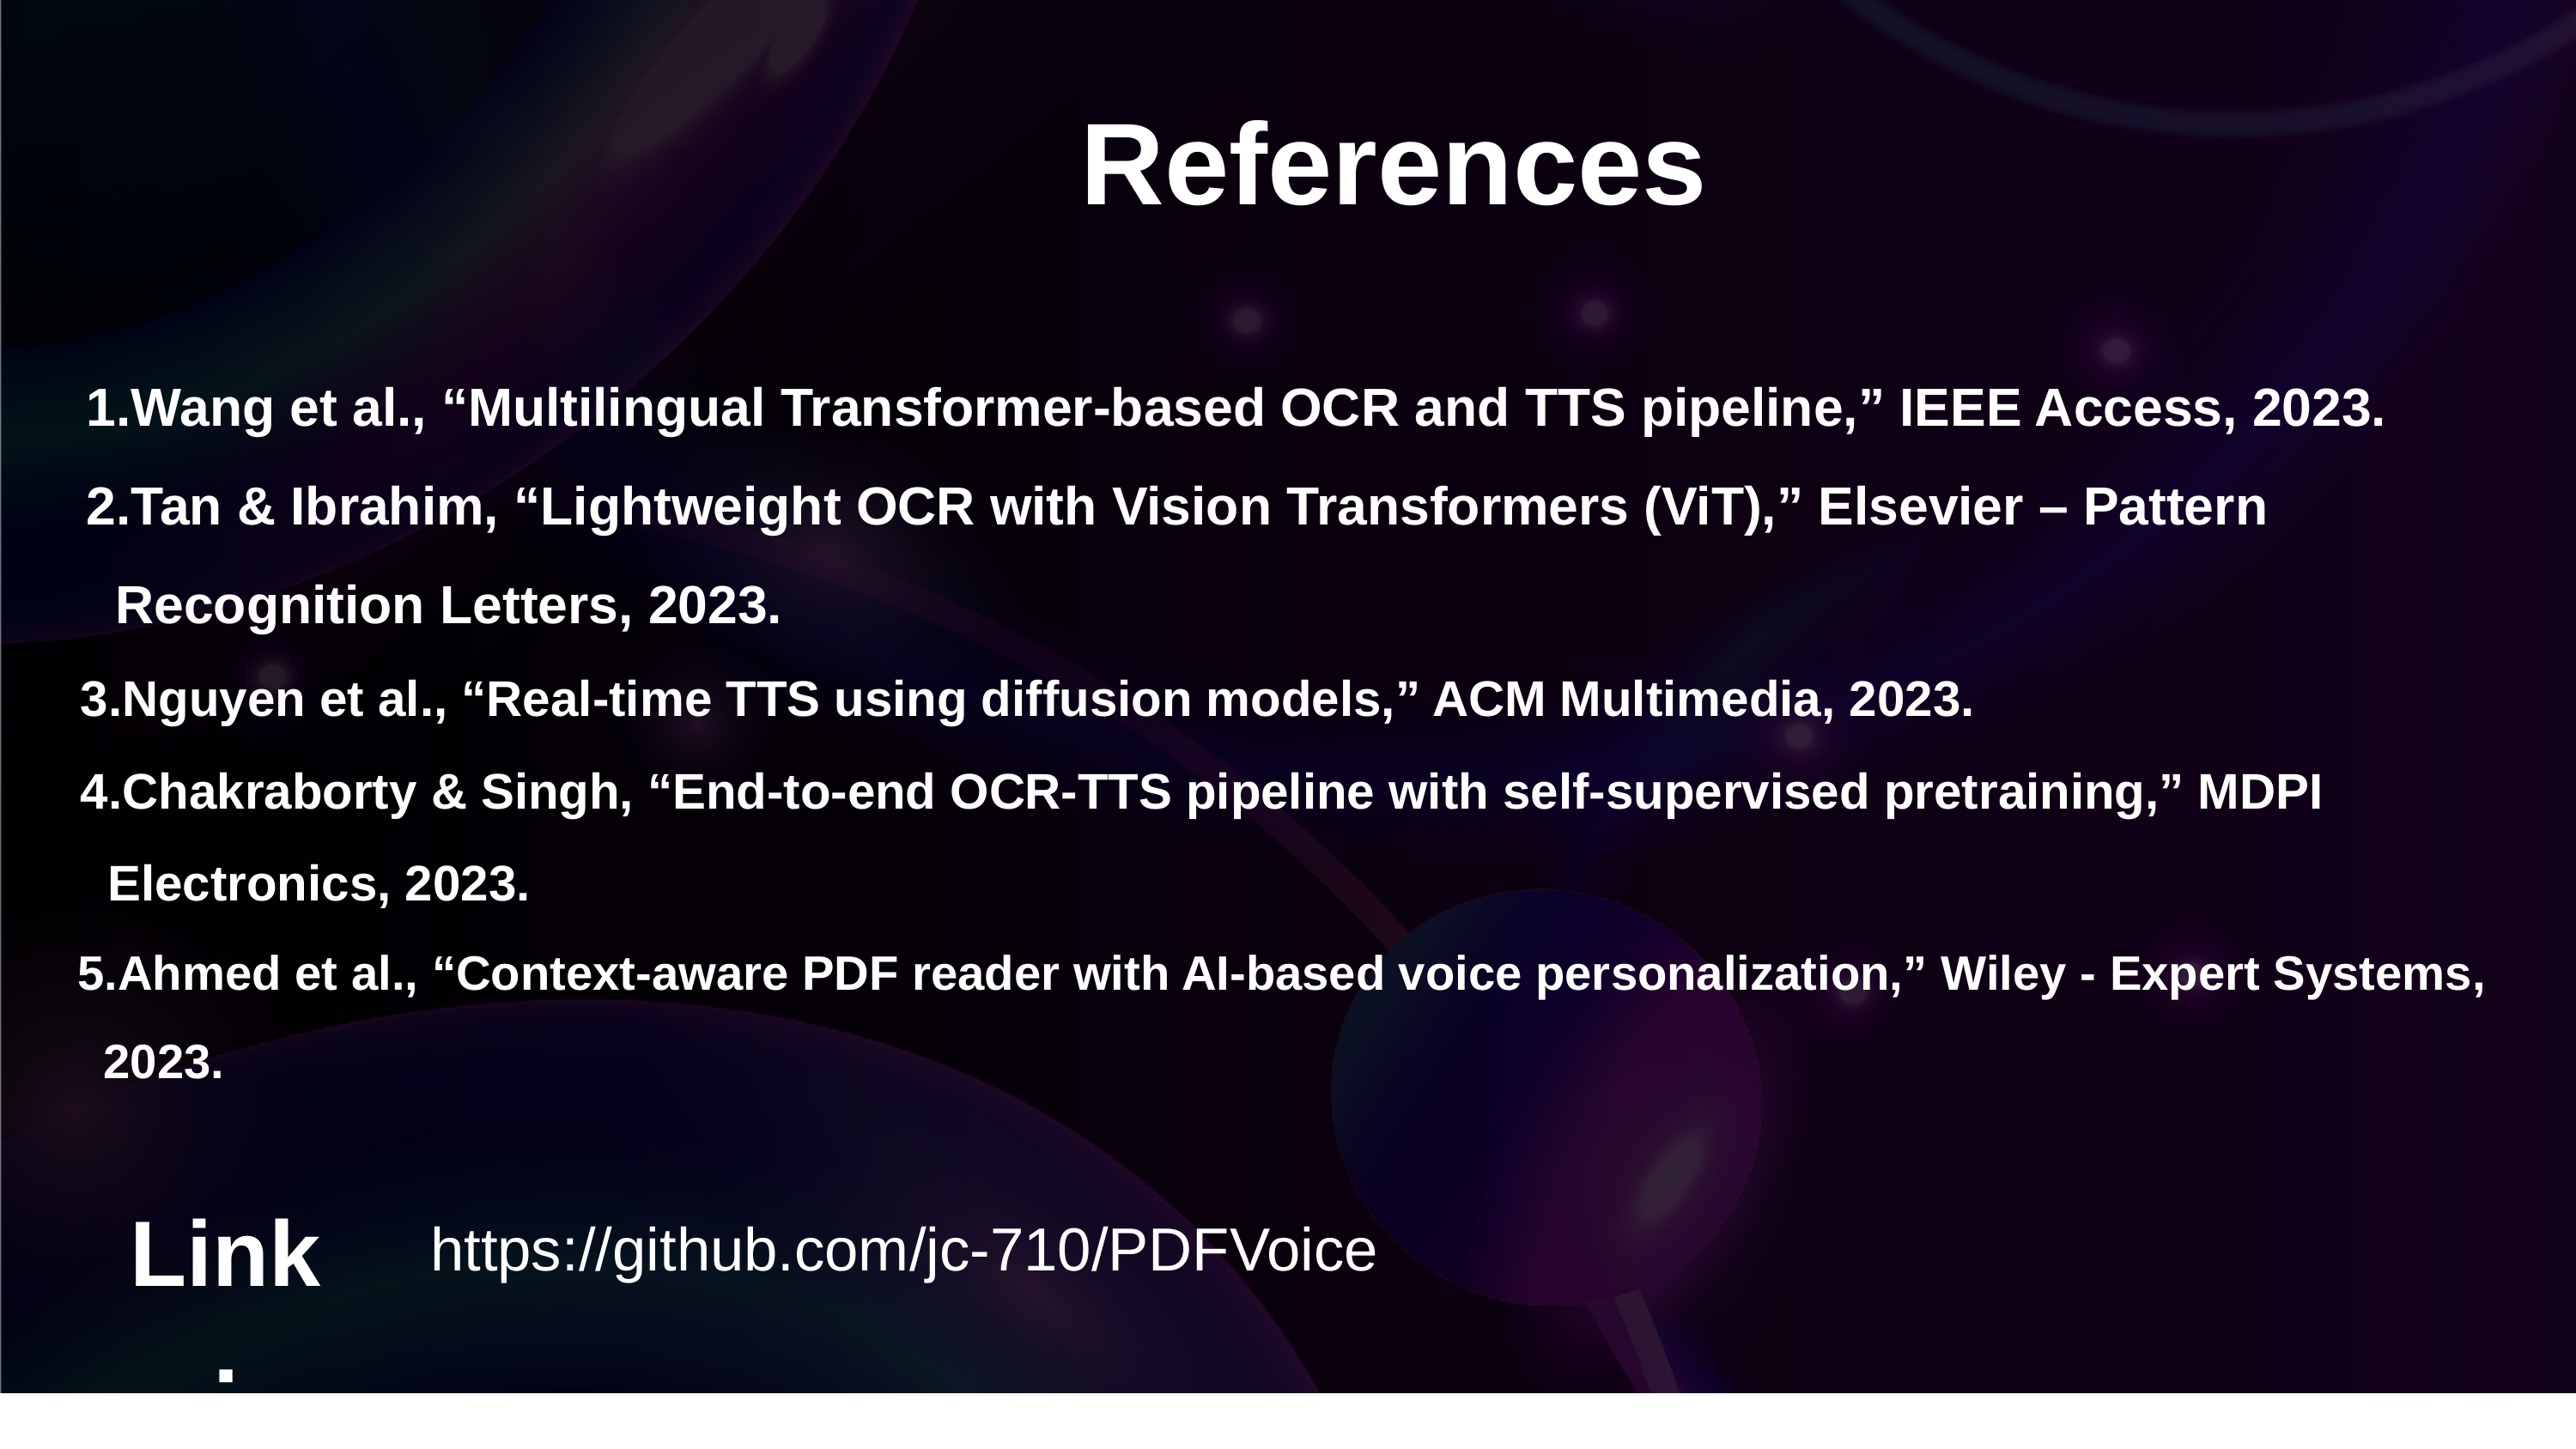

References
Wang et al., “Multilingual Transformer-based OCR and TTS pipeline,” IEEE Access, 2023.
Tan & Ibrahim, “Lightweight OCR with Vision Transformers (ViT),” Elsevier – Pattern Recognition Letters, 2023.
Nguyen et al., “Real-time TTS using diffusion models,” ACM Multimedia, 2023.
Chakraborty & Singh, “End-to-end OCR-TTS pipeline with self-supervised pretraining,” MDPI Electronics, 2023.
Ahmed et al., “Context-aware PDF reader with AI-based voice personalization,” Wiley - Expert Systems, 2023.

Link:
https://github.com/jc-710/PDFVoice